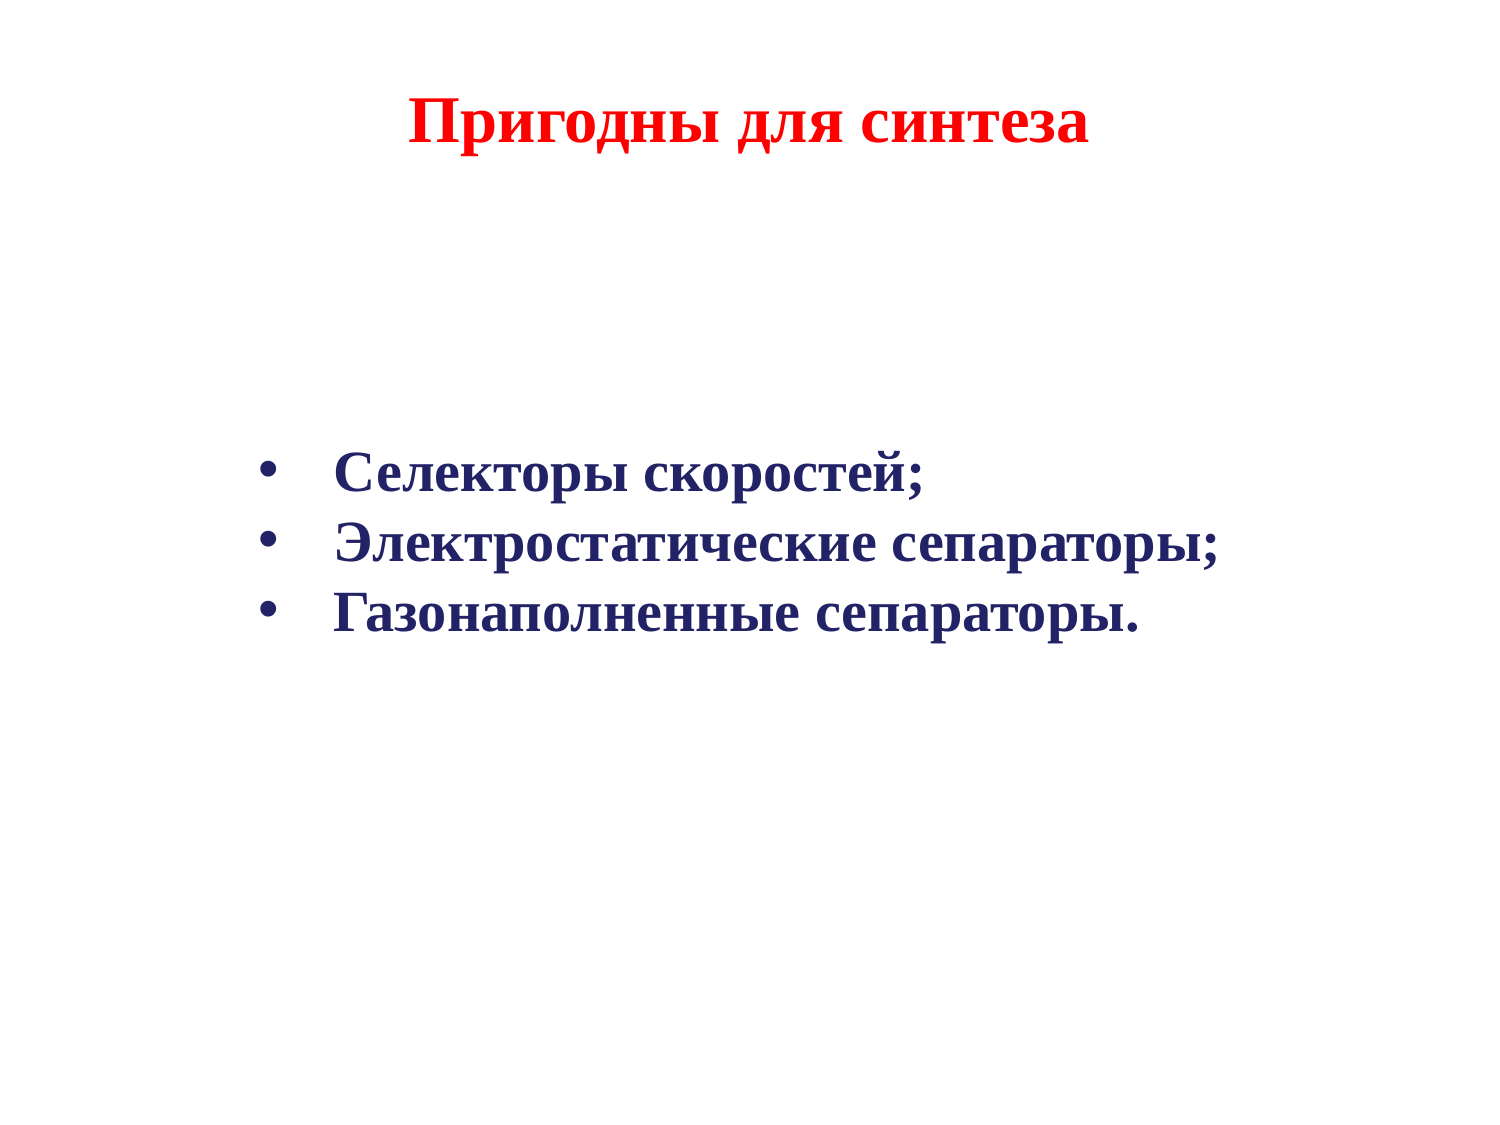

# Пригодны для синтеза
Селекторы скоростей;
Электростатические сепараторы;
Газонаполненные сепараторы.